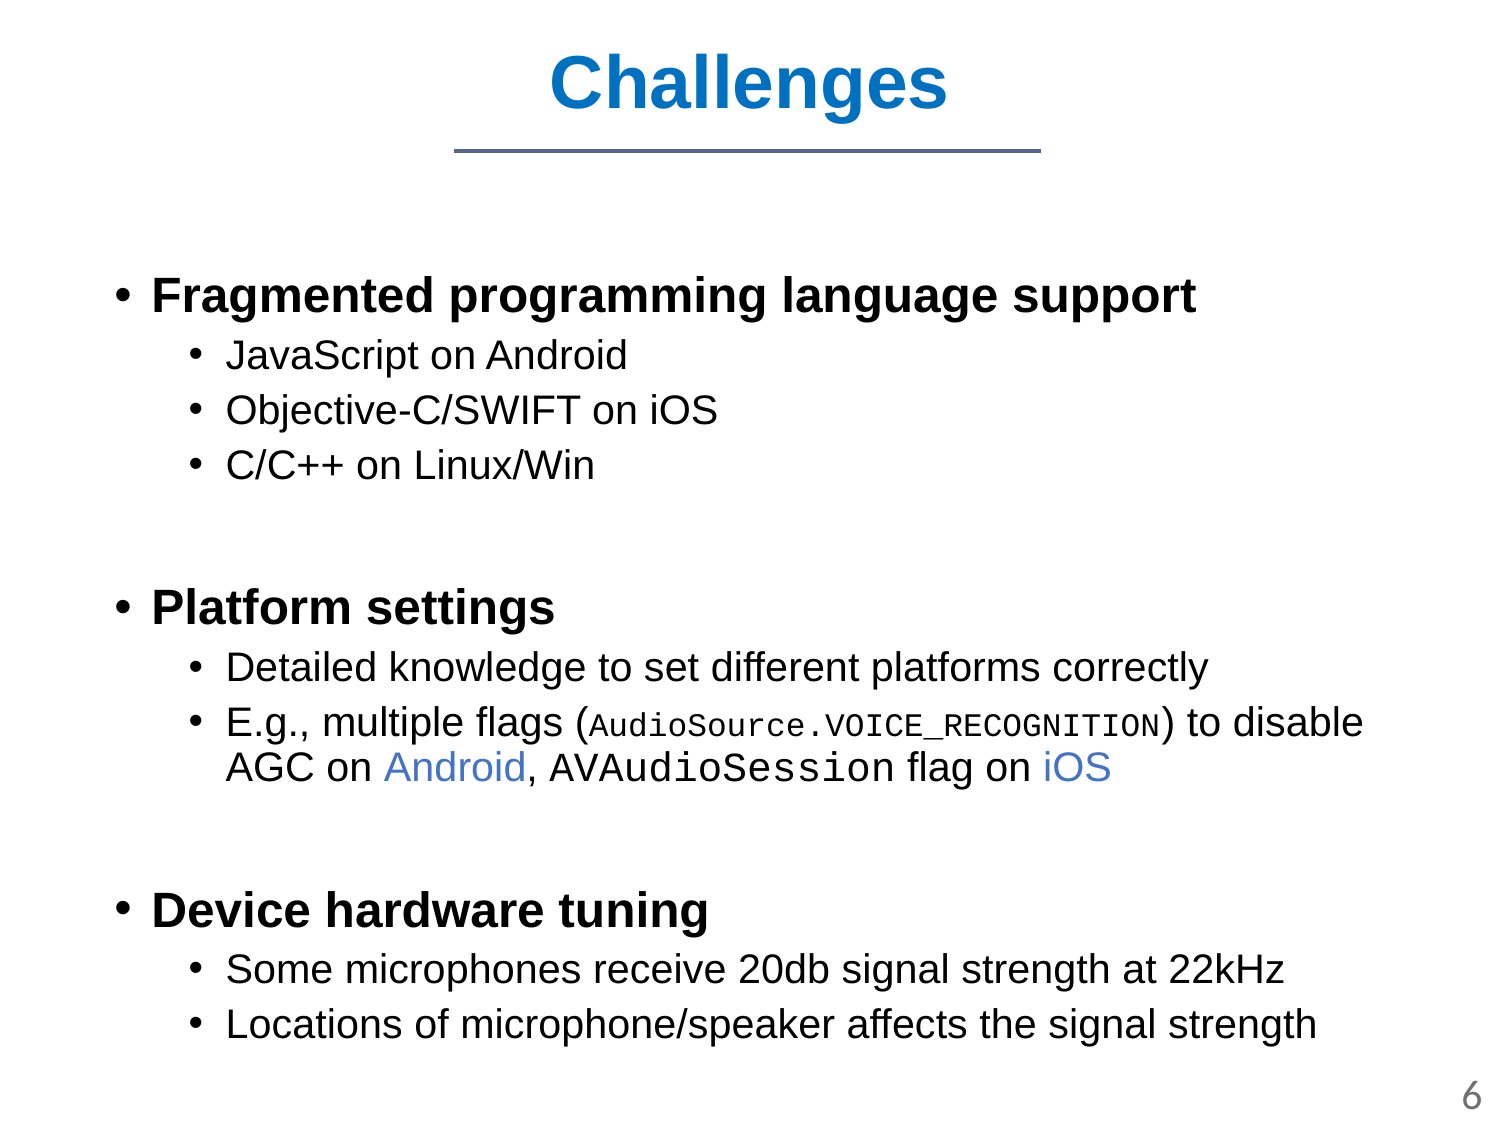

Challenges
Fragmented programming language support
JavaScript on Android
Objective-C/SWIFT on iOS
C/C++ on Linux/Win

Platform settings
Detailed knowledge to set different platforms correctly
E.g., multiple flags (AudioSource.VOICE_RECOGNITION) to disable AGC on Android, AVAudioSession flag on iOS

Device hardware tuning
Some microphones receive 20db signal strength at 22kHz
Locations of microphone/speaker affects the signal strength
6